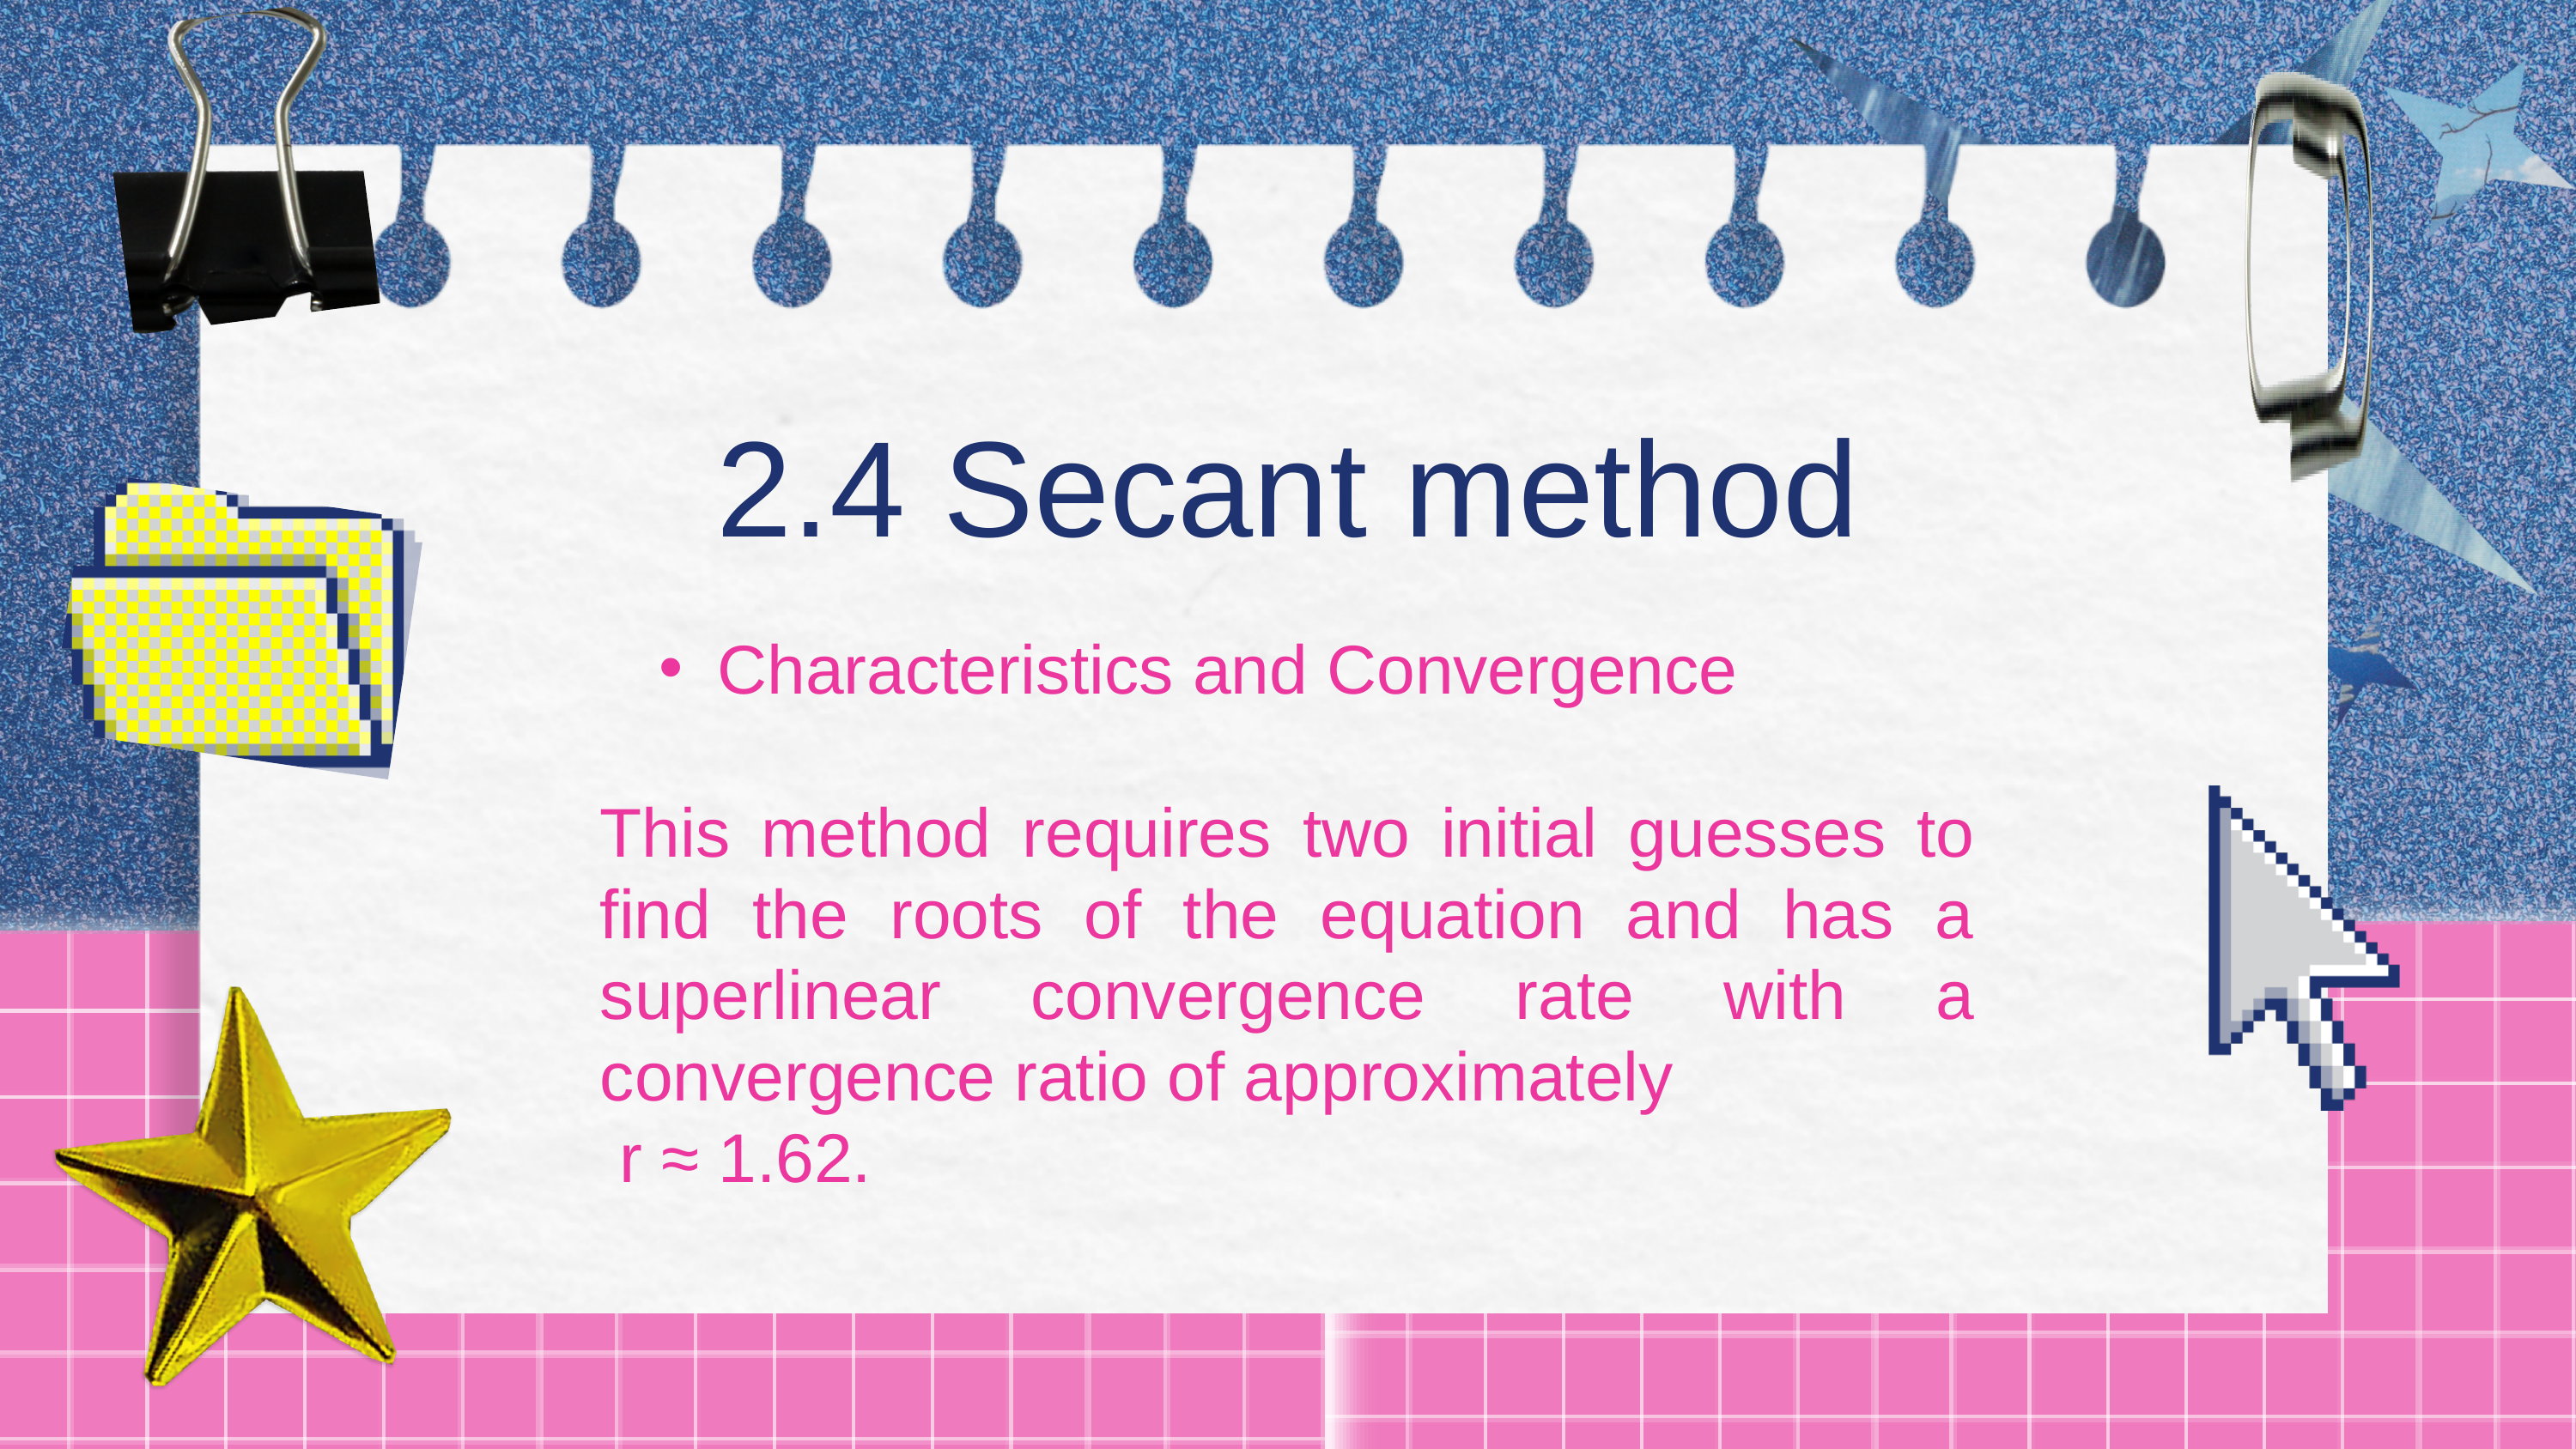

2.4 Secant method

Characteristics and Convergence

This method requires two initial guesses to find the roots of the equation and has a superlinear convergence rate with a convergence ratio of approximately
 r ≈ 1.62.